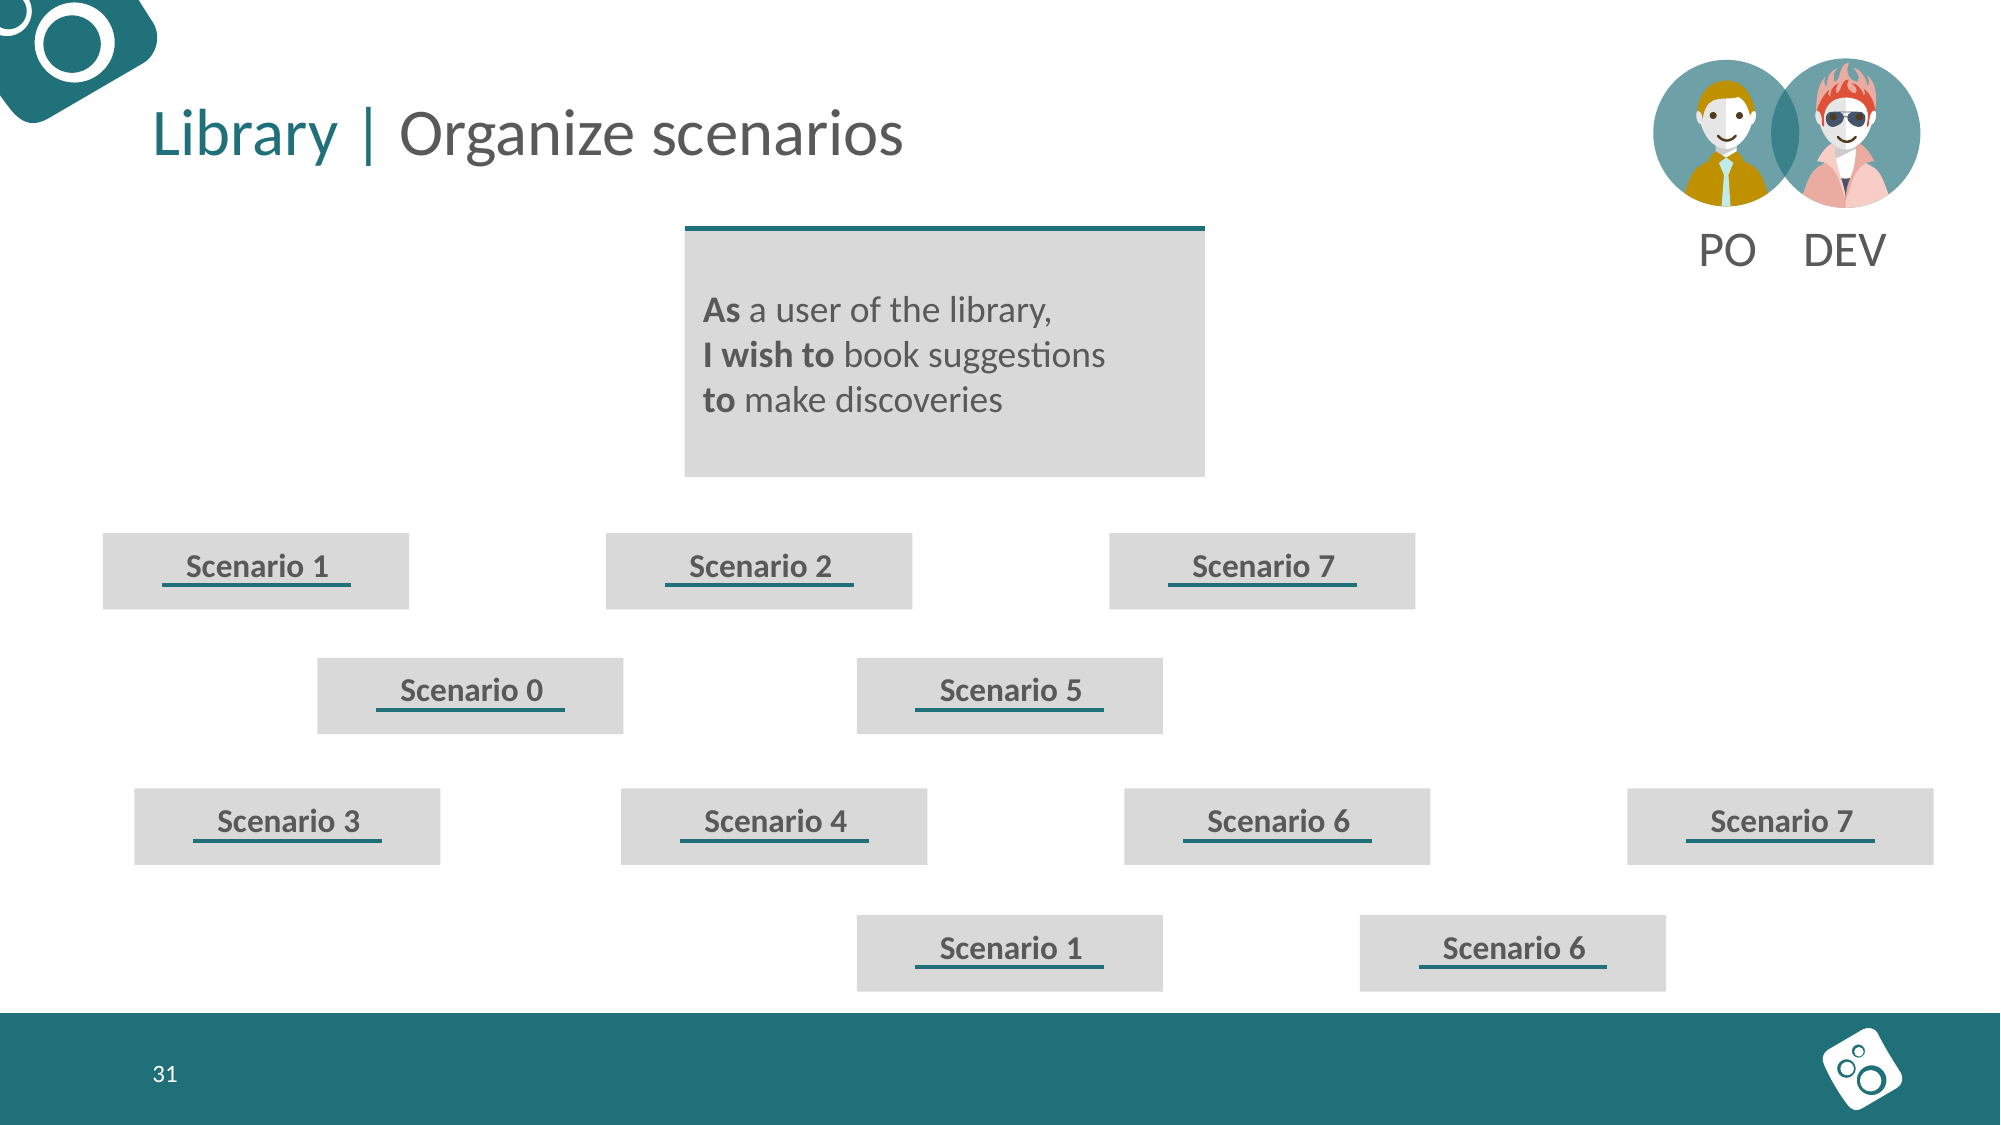

# Library | Organize scenarios

PO
DEV
As a user of the library,
I wish to book suggestions
to make discoveries

Scenario 1

Scenario 2

Scenario 7

Scenario 0

Scenario 5

Scenario 3

Scenario 4

Scenario 6

Scenario 7

Scenario 1

Scenario 6
31